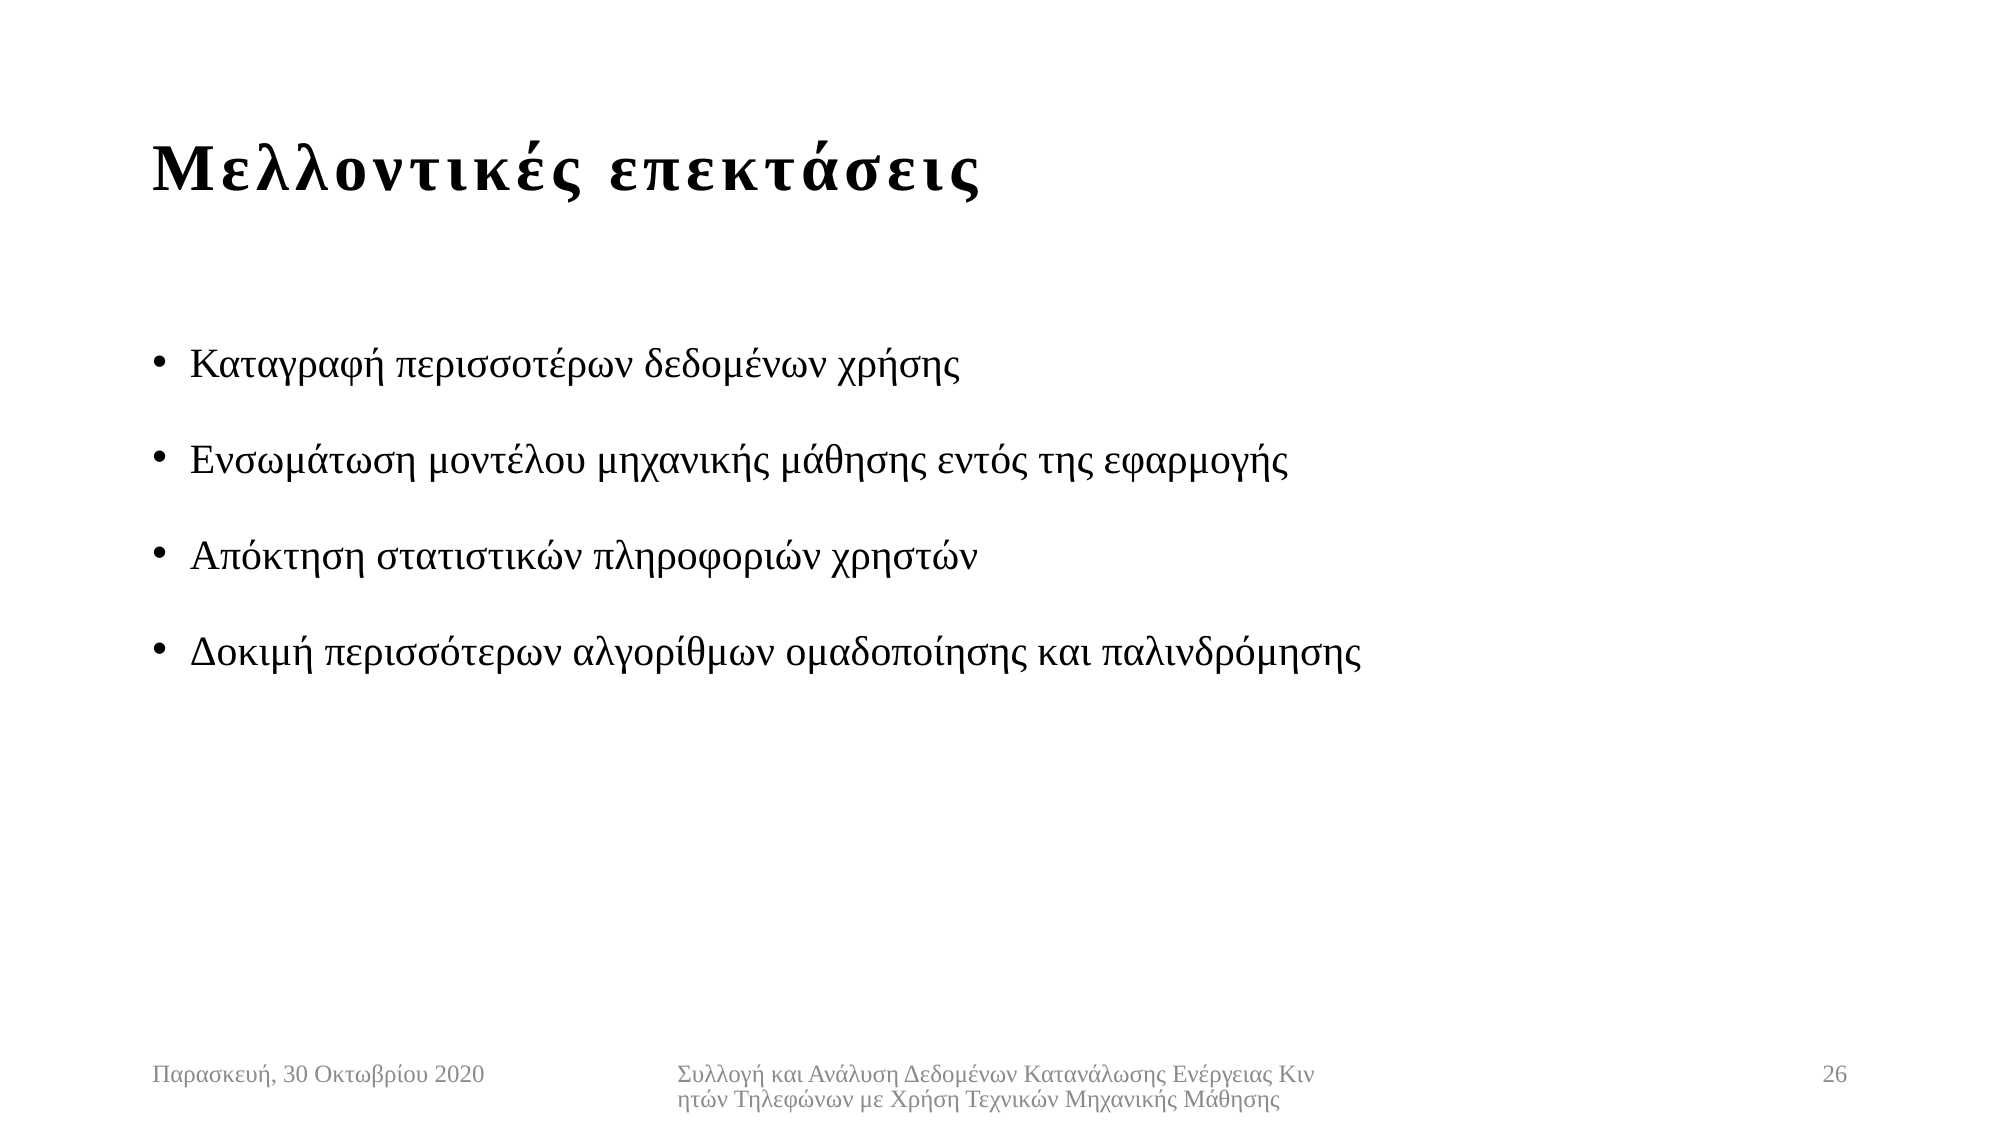

# Μελλοντικές επεκτάσεις
Καταγραφή περισσοτέρων δεδομένων χρήσης
Ενσωμάτωση μοντέλου μηχανικής μάθησης εντός της εφαρμογής
Απόκτηση στατιστικών πληροφοριών χρηστών
Δοκιμή περισσότερων αλγορίθμων ομαδοποίησης και παλινδρόμησης
Παρασκευή, 30 Οκτωβρίου 2020
Συλλογή και Ανάλυση Δεδομένων Κατανάλωσης Ενέργειας Κινητών Τηλεφώνων με Χρήση Τεχνικών Μηχανικής Μάθησης
26